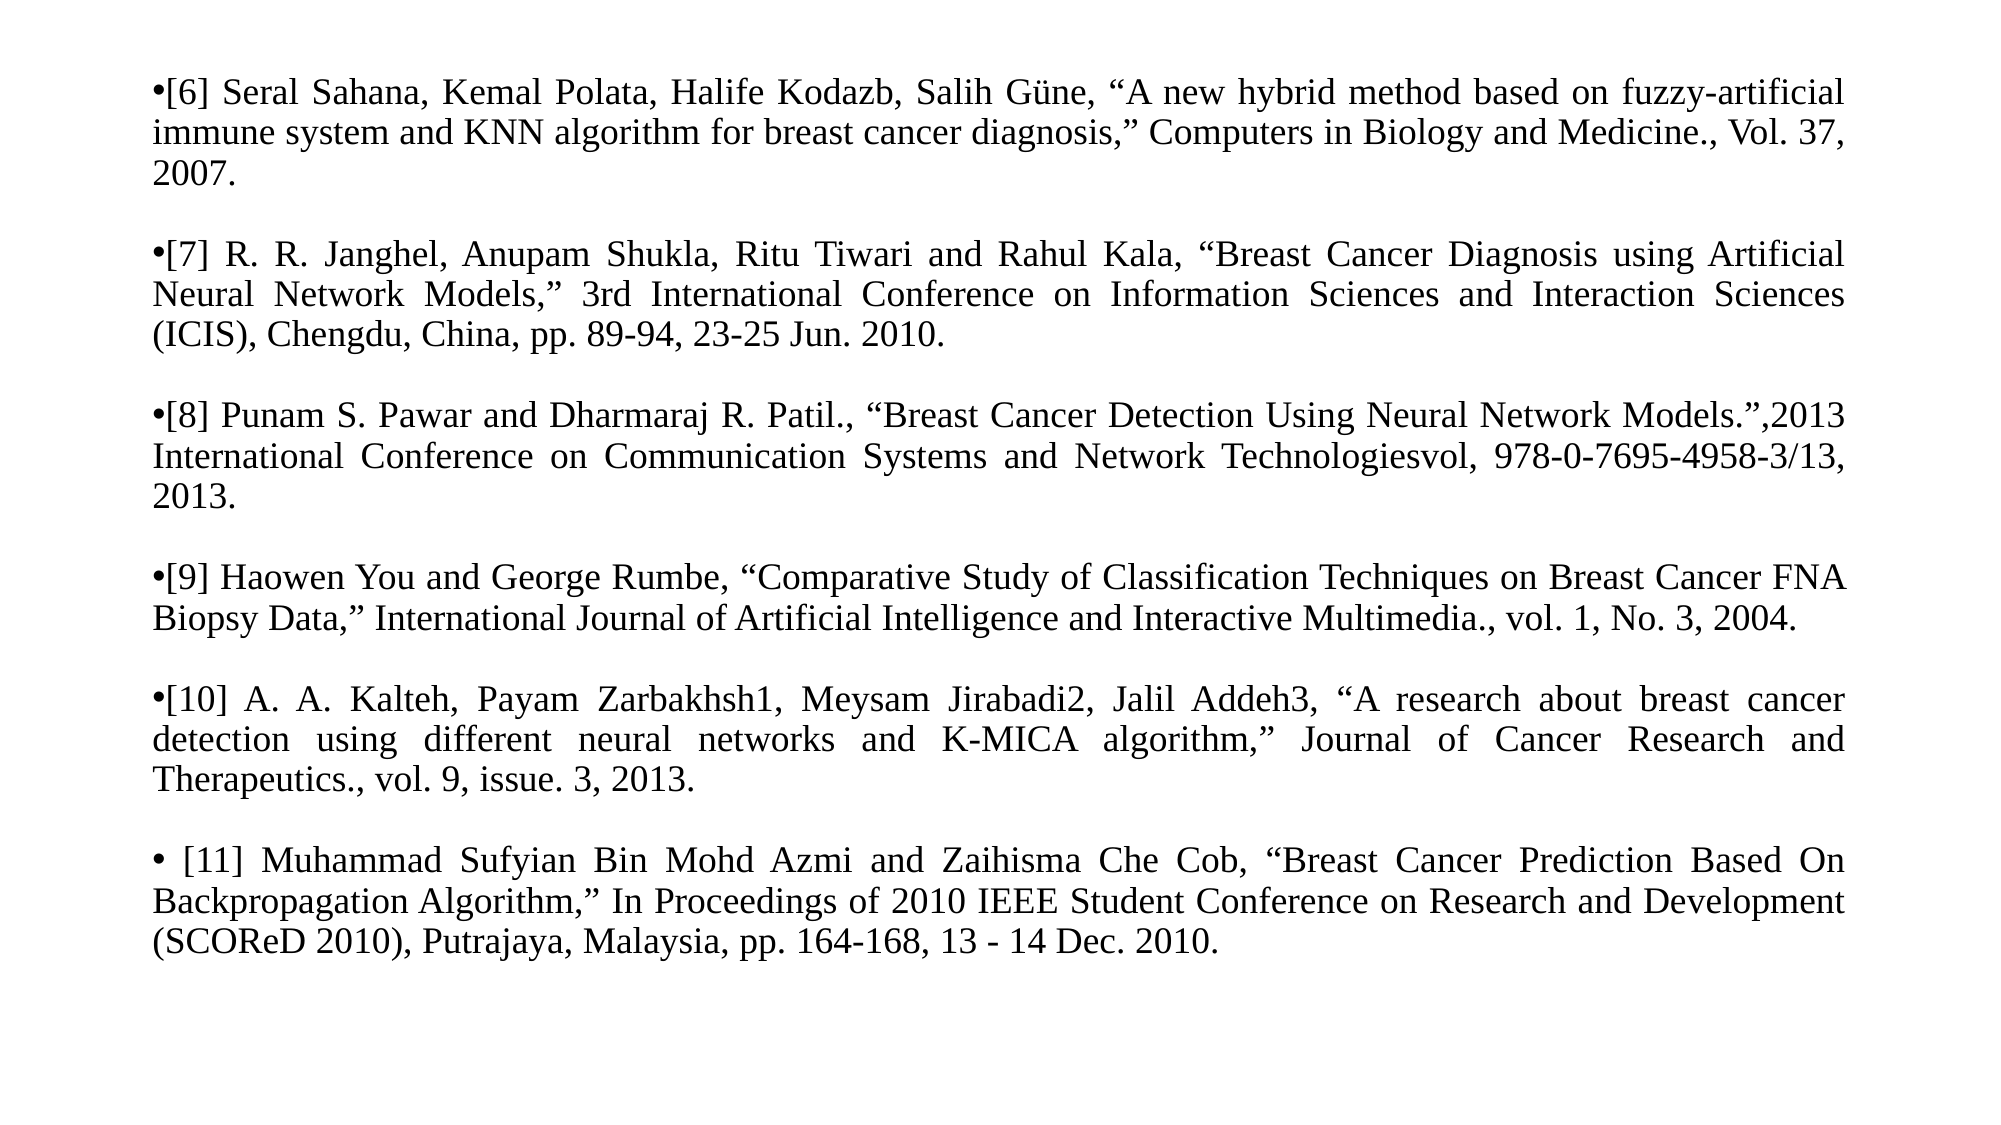

[6] Seral Sahana, Kemal Polata, Halife Kodazb, Salih Güne, “A new hybrid method based on fuzzy-artificial immune system and KNN algorithm for breast cancer diagnosis,” Computers in Biology and Medicine., Vol. 37, 2007.

[7] R. R. Janghel, Anupam Shukla, Ritu Tiwari and Rahul Kala, “Breast Cancer Diagnosis using Artificial Neural Network Models,” 3rd International Conference on Information Sciences and Interaction Sciences (ICIS), Chengdu, China, pp. 89-94, 23-25 Jun. 2010.

[8] Punam S. Pawar and Dharmaraj R. Patil., “Breast Cancer Detection Using Neural Network Models.”,2013 International Conference on Communication Systems and Network Technologiesvol, 978-0-7695-4958-3/13, 2013.

[9] Haowen You and George Rumbe, “Comparative Study of Classification Techniques on Breast Cancer FNA Biopsy Data,” International Journal of Artificial Intelligence and Interactive Multimedia., vol. 1, No. 3, 2004.

[10] A. A. Kalteh, Payam Zarbakhsh1, Meysam Jirabadi2, Jalil Addeh3, “A research about breast cancer detection using different neural networks and K-MICA algorithm,” Journal of Cancer Research and Therapeutics., vol. 9, issue. 3, 2013.

 [11] Muhammad Sufyian Bin Mohd Azmi and Zaihisma Che Cob, “Breast Cancer Prediction Based On Backpropagation Algorithm,” In Proceedings of 2010 IEEE Student Conference on Research and Development (SCOReD 2010), Putrajaya, Malaysia, pp. 164-168, 13 - 14 Dec. 2010.